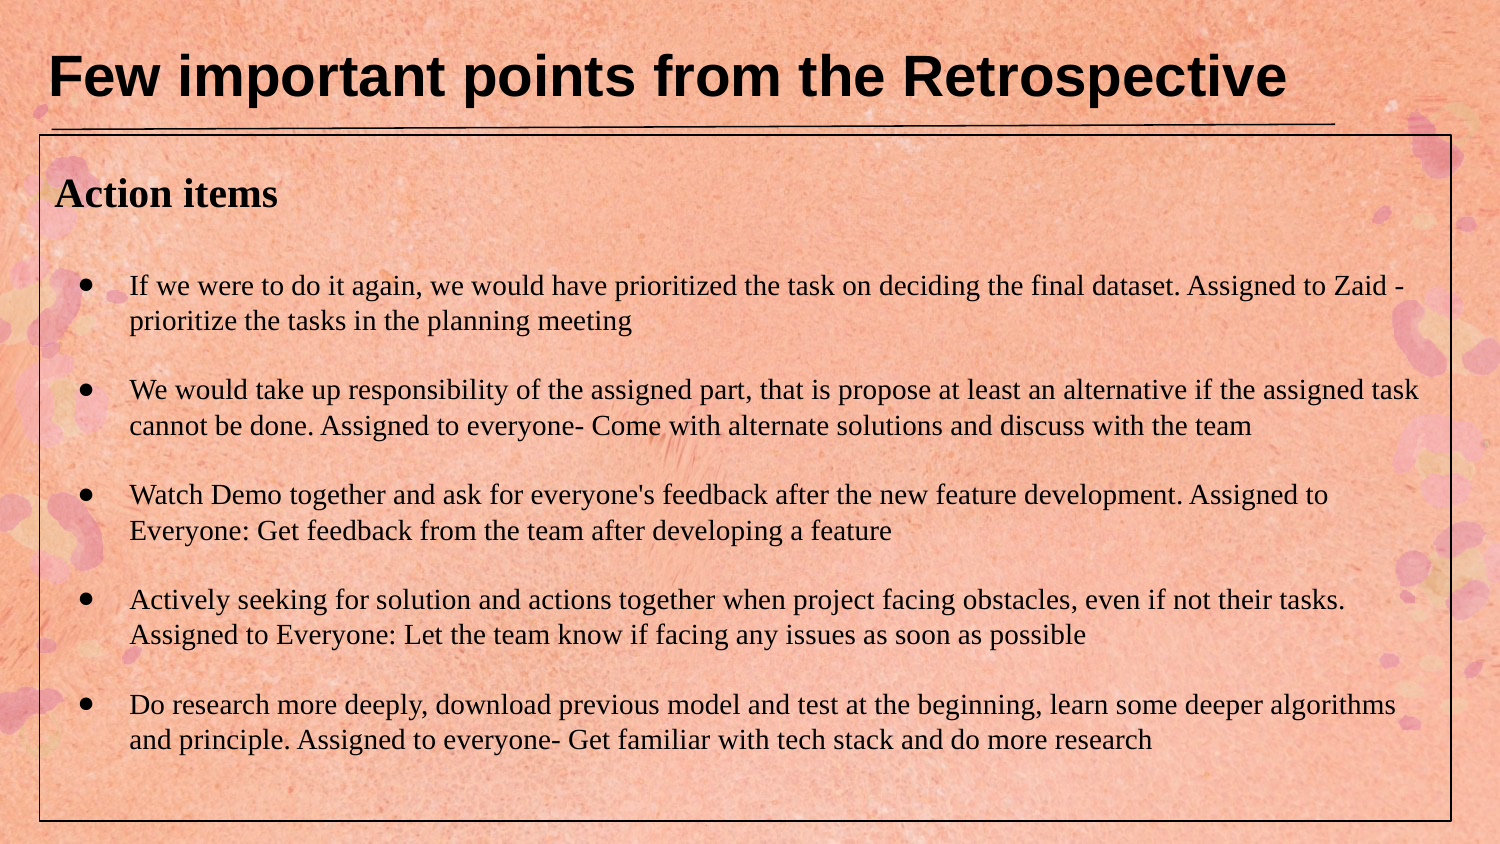

Few important points from the Retrospective
Action items

If we were to do it again, we would have prioritized the task on deciding the final dataset. Assigned to Zaid - prioritize the tasks in the planning meeting

We would take up responsibility of the assigned part, that is propose at least an alternative if the assigned task cannot be done. Assigned to everyone- Come with alternate solutions and discuss with the team

Watch Demo together and ask for everyone's feedback after the new feature development. Assigned to Everyone: Get feedback from the team after developing a feature

Actively seeking for solution and actions together when project facing obstacles, even if not their tasks. Assigned to Everyone: Let the team know if facing any issues as soon as possible

Do research more deeply, download previous model and test at the beginning, learn some deeper algorithms and principle. Assigned to everyone- Get familiar with tech stack and do more research